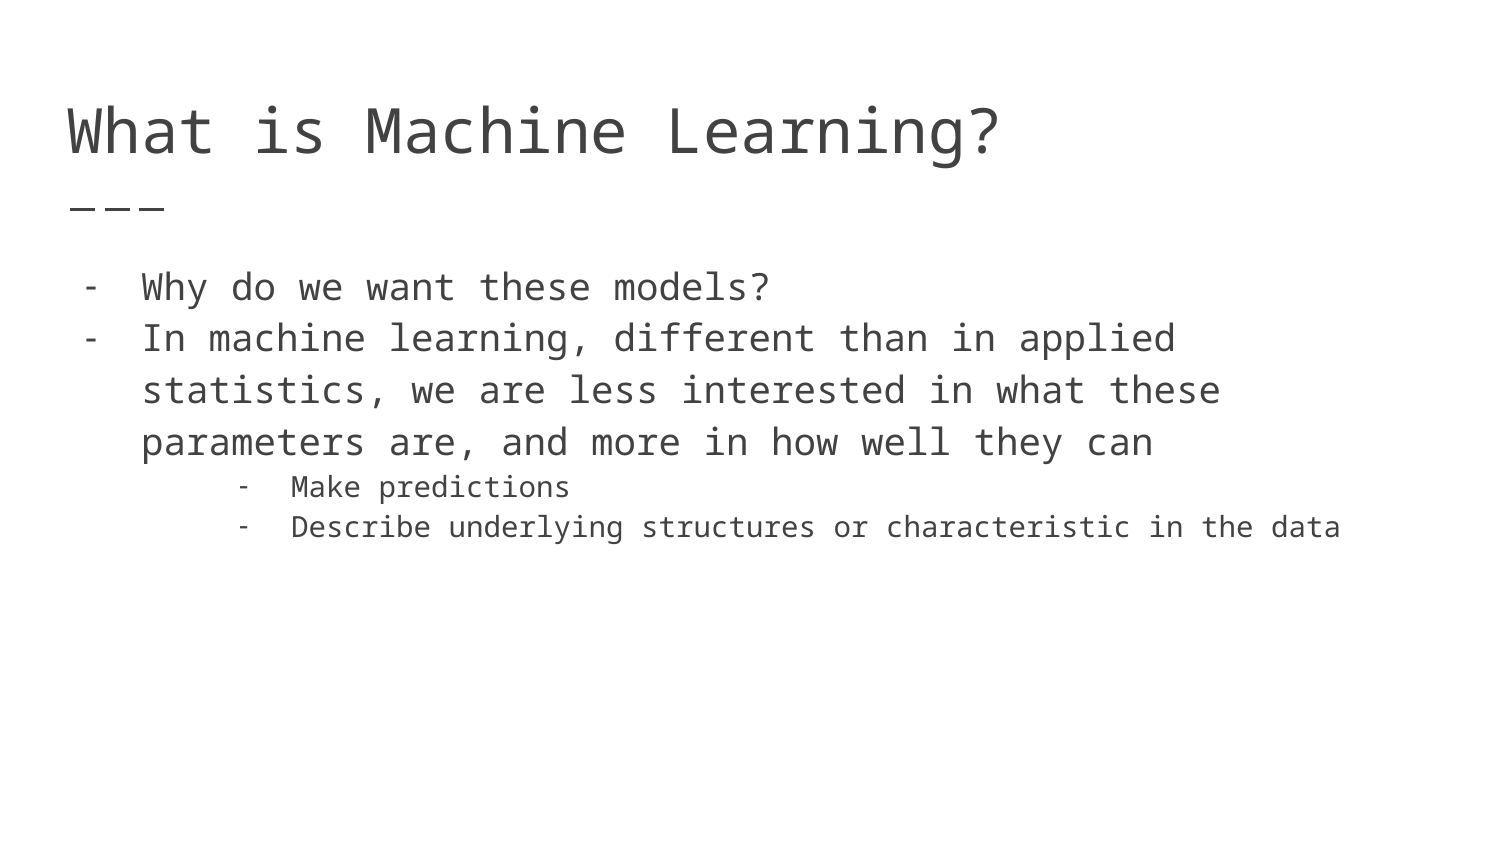

# What is Machine Learning?
Why do we want these models?
In machine learning, different than in applied statistics, we are less interested in what these parameters are, and more in how well they can
Make predictions
Describe underlying structures or characteristic in the data